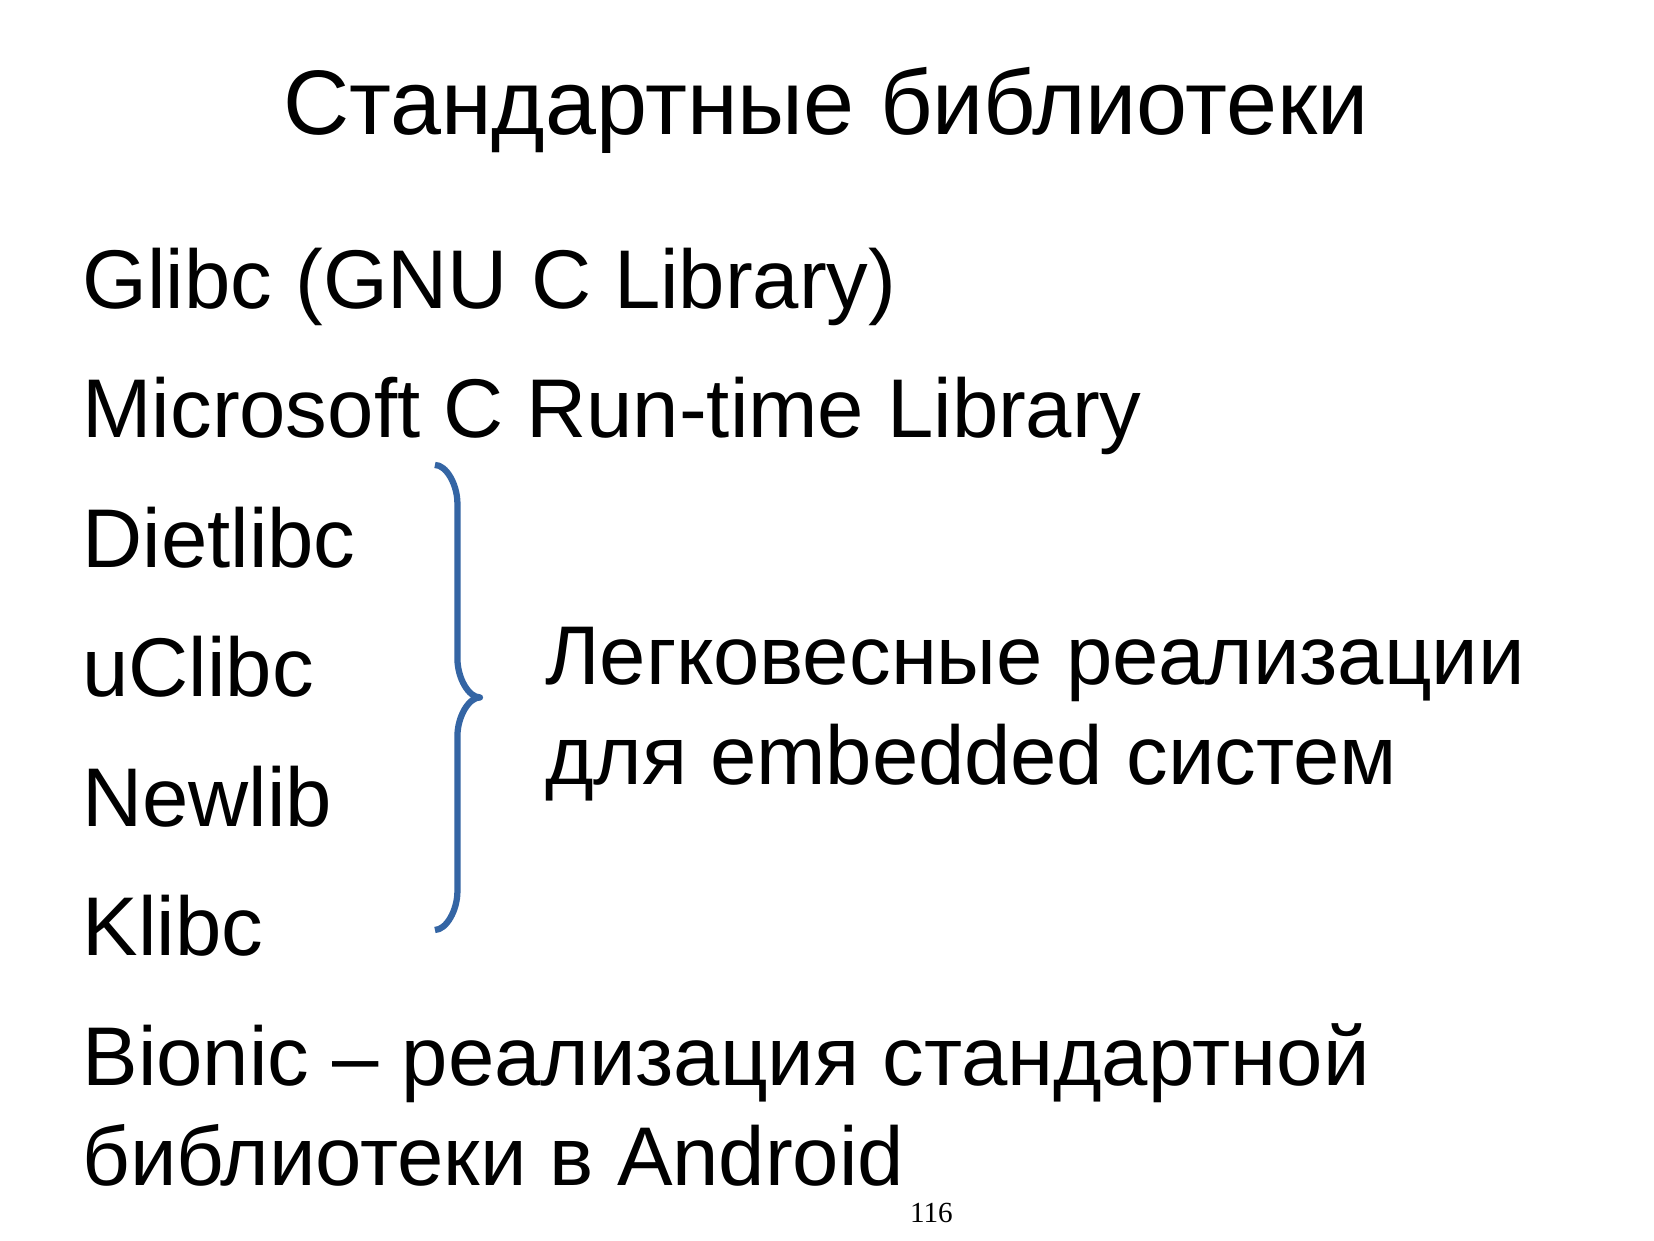

Стандартные библиотеки
Glibc (GNU C Library)
Microsoft C Run-time Library
Dietlibc
uClibc
Newlib
Klibc
Bionic – реализация стандартной библиотеки в Android

Легковесные реализации
для embedded систем
116